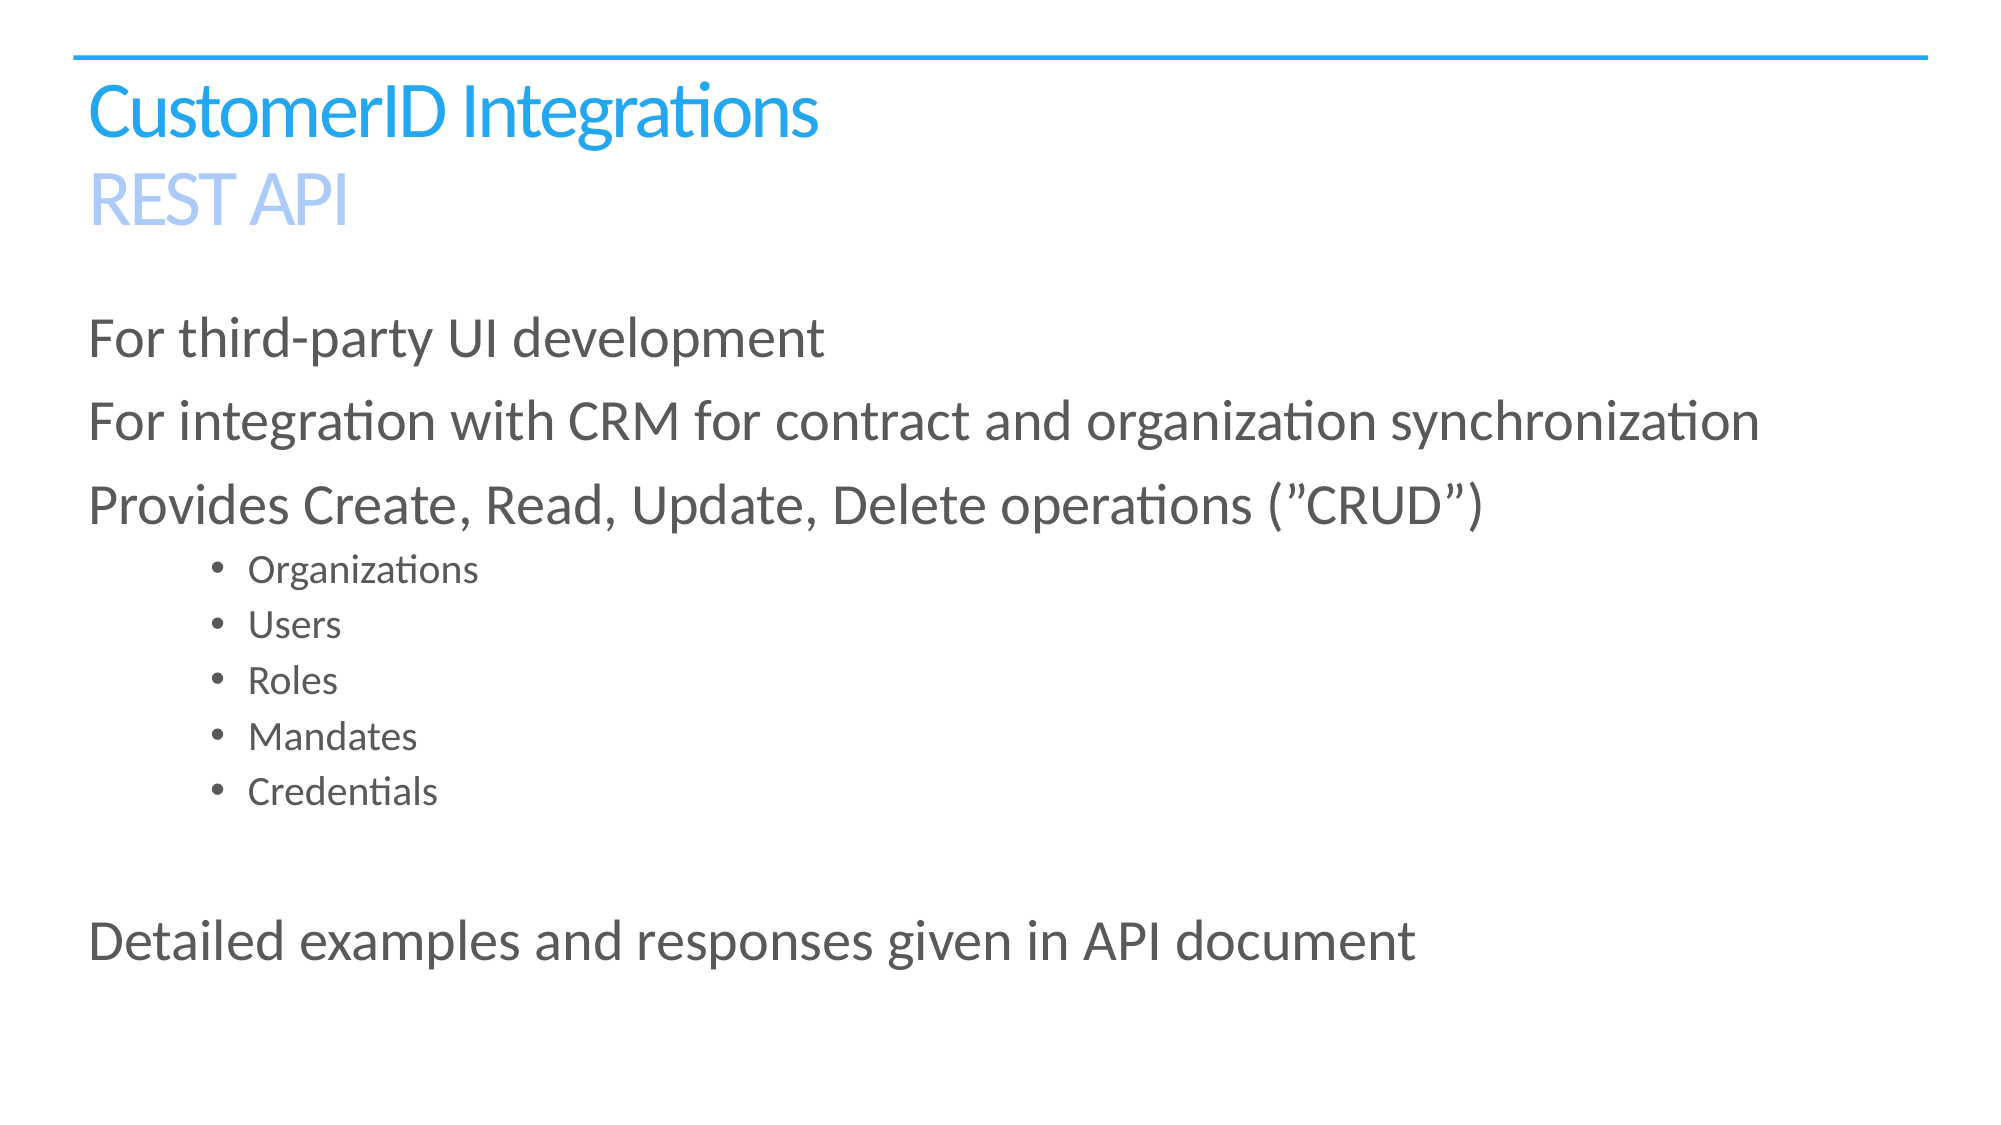

# CustomerID Integrations REST API
For third-party UI development
For integration with CRM for contract and organization synchronization
Provides Create, Read, Update, Delete operations (”CRUD”)
Organizations
Users
Roles
Mandates
Credentials

Detailed examples and responses given in API document